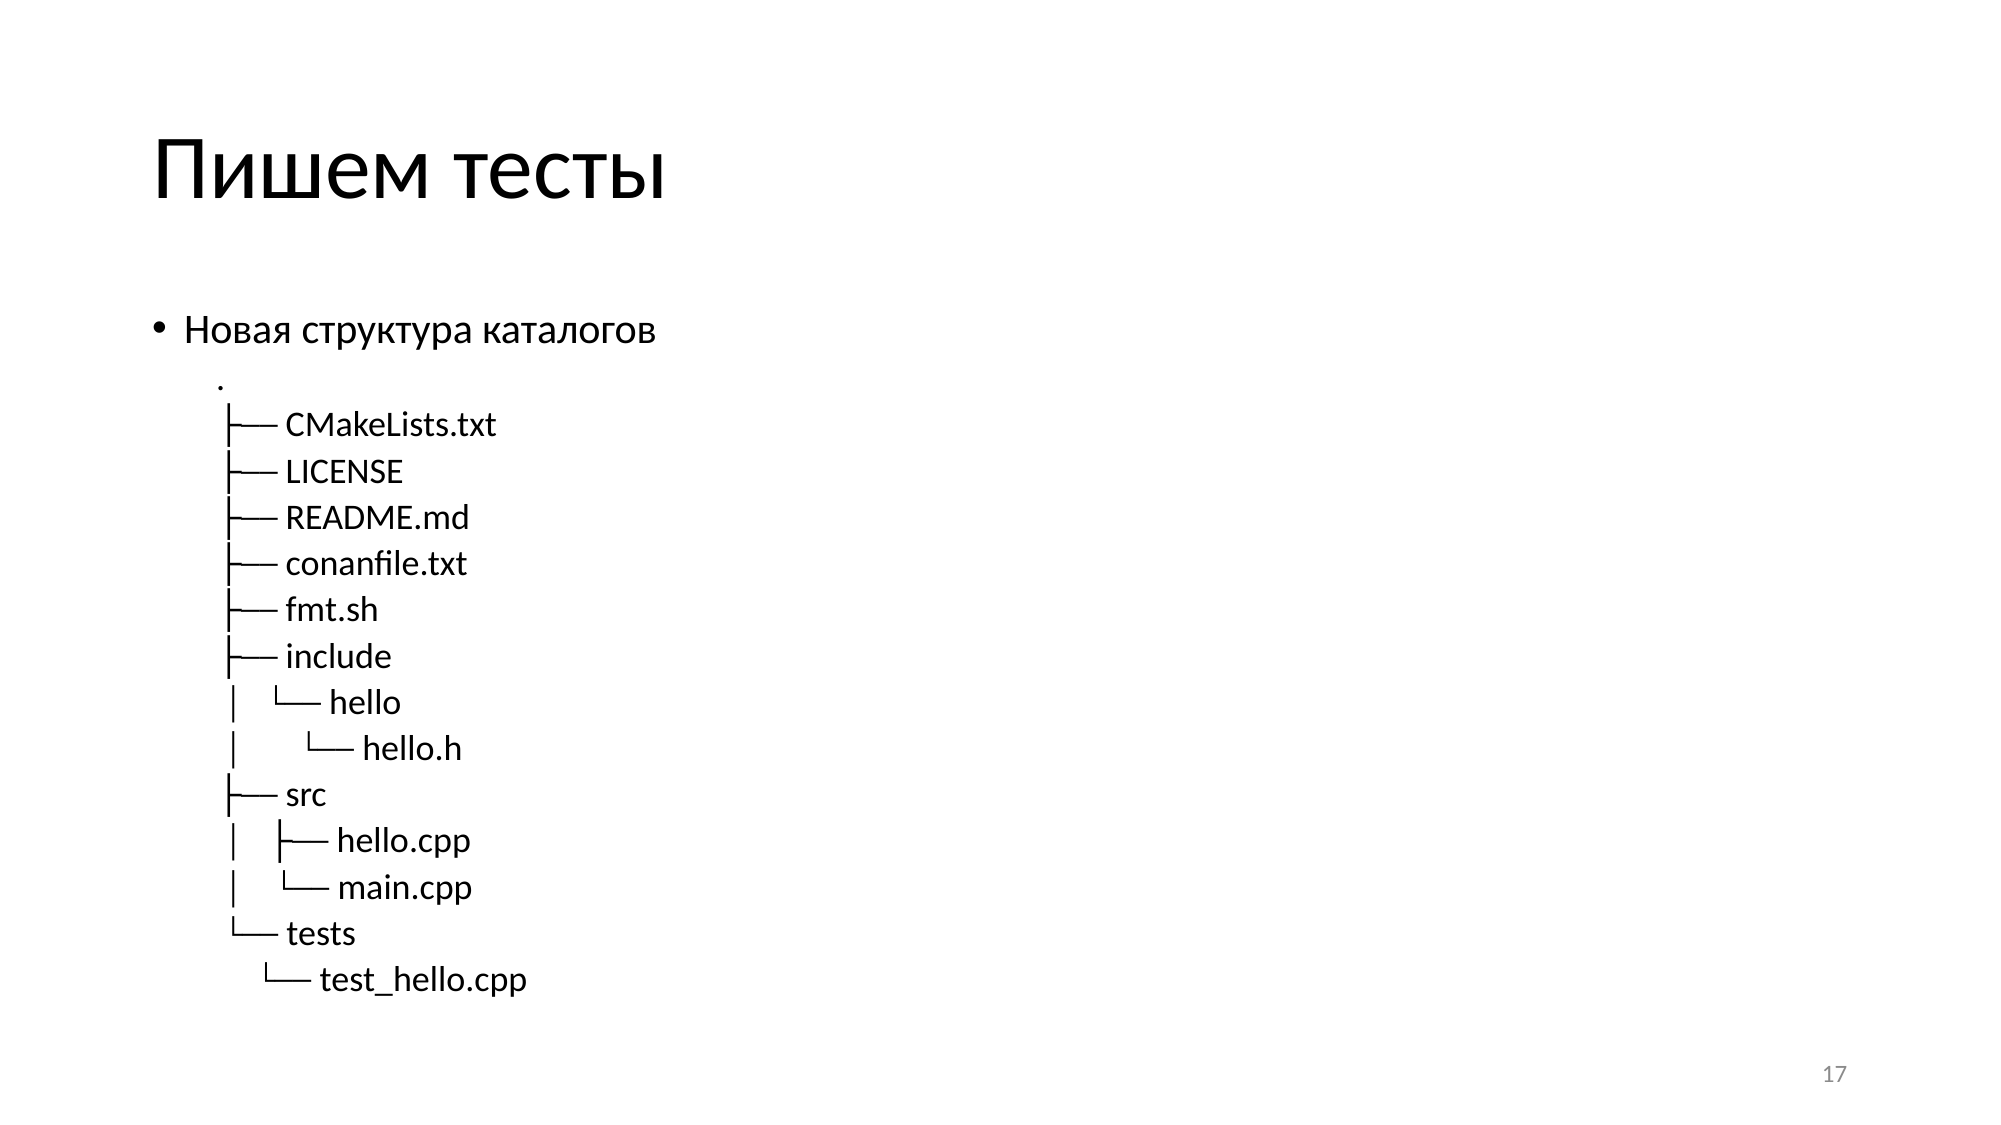

# Пишем тесты
Новая структура каталогов
.
├── CMakeLists.txt
├── LICENSE
├── README.md
├── conanfile.txt
├── fmt.sh
├── include
 │   └── hello
 │       └── hello.h
├── src
 │   ├── hello.cpp
 │    └── main.cpp
 └── tests
     └── test_hello.cpp
17